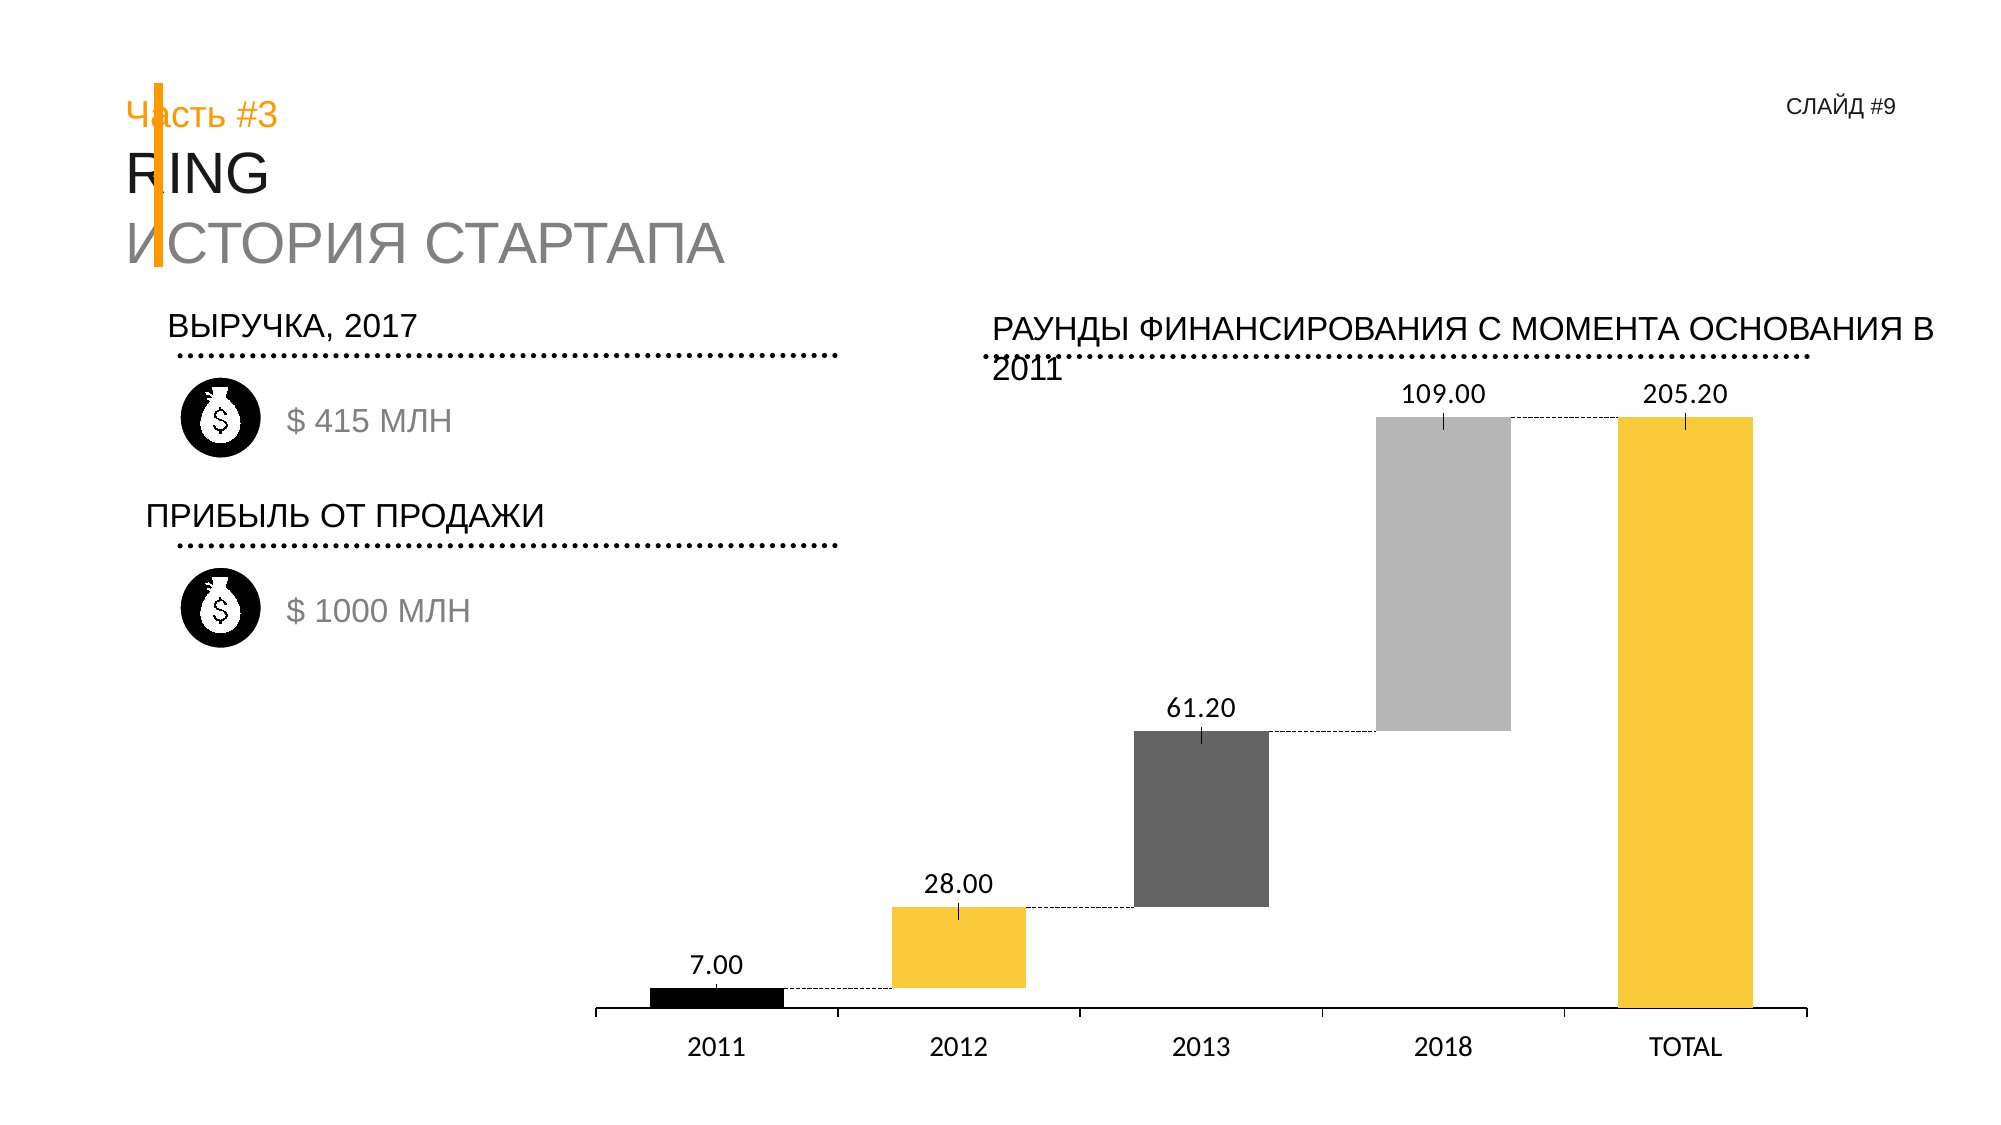

Часть #3
RING
ИСТОРИЯ СТАРТАПА
Слайд #9
ВЫРУЧКА, 2017
РАУНДЫ ФИНАНСИРОВАНИЯ С МОМЕНТА ОСНОВАНИЯ В 2011

### Chart

| Category |  |  |
|---|---|---|

$ 415 МЛН
ПРИБЫЛЬ ОТ ПРОДАЖИ

$ 1000 МЛН
2011
2012
2013
2018
TOTAL

Web Design
Lorem ipsum dolor

Lorem ipsum dolor